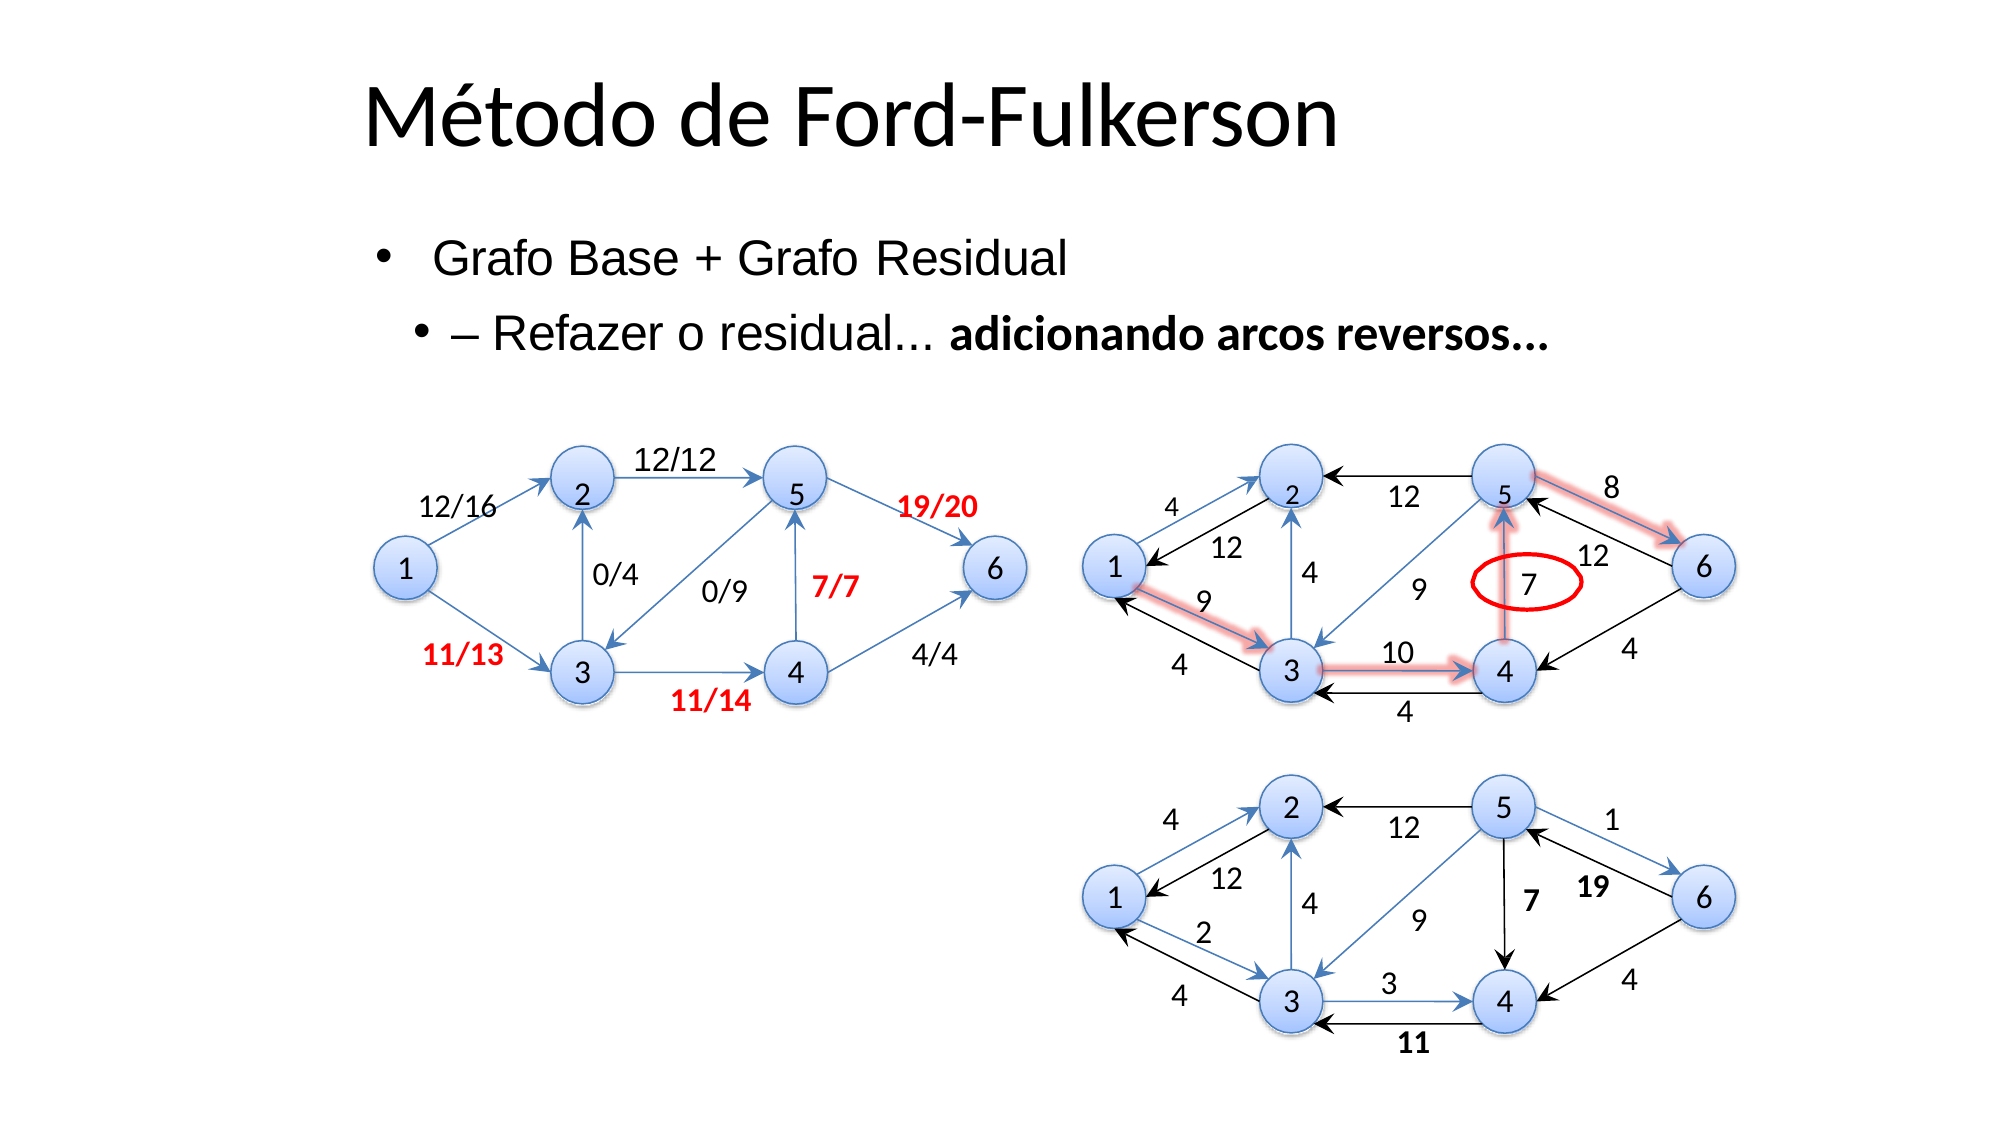

# Método de Ford-Fulkerson
Grafo Base + Grafo Residual
– Refazer o residual... adicionando arcos reversos...

12/12

2	5	2	5
8

12/16	19/20	4

12

12
9

12
1
6
1
6
4
0/4

7
7/7
9
0/9

10
4
4
11/13
4/4

4
3
4
3
4
11/14

2
5
4
1

12

12
2

19
1
6
7
4
9

3
11
4

4
3
4